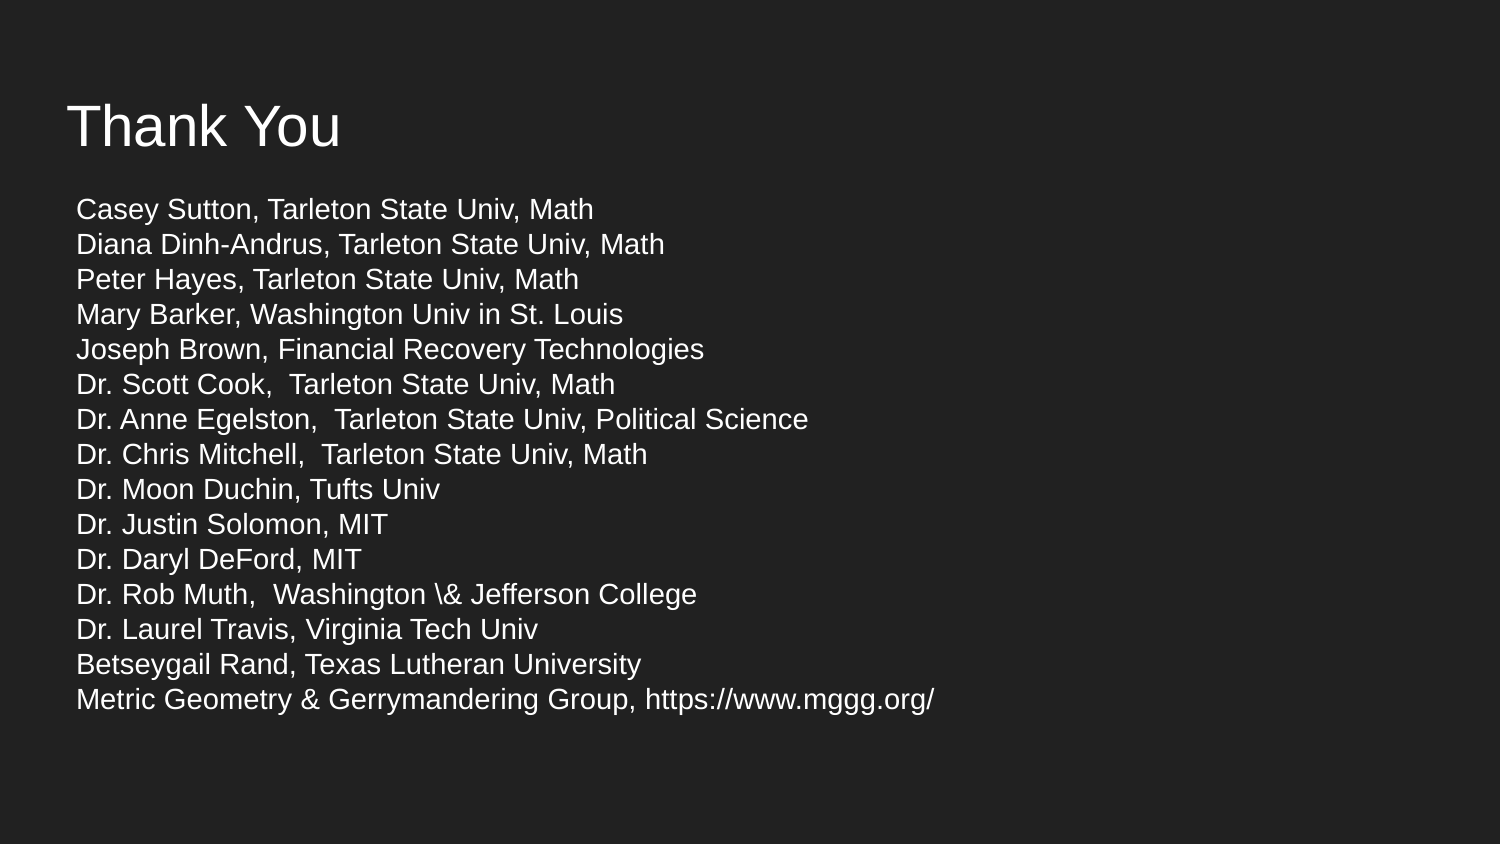

# Thank You
Casey Sutton, Tarleton State Univ, Math
Diana Dinh-Andrus, Tarleton State Univ, Math
Peter Hayes, Tarleton State Univ, Math
Mary Barker, Washington Univ in St. Louis
Joseph Brown, Financial Recovery Technologies
Dr. Scott Cook,  Tarleton State Univ, Math
Dr. Anne Egelston,  Tarleton State Univ, Political Science
Dr. Chris Mitchell,  Tarleton State Univ, Math
Dr. Moon Duchin, Tufts Univ
Dr. Justin Solomon, MIT
Dr. Daryl DeFord, MIT
Dr. Rob Muth,  Washington \& Jefferson College
Dr. Laurel Travis, Virginia Tech Univ
Betseygail Rand, Texas Lutheran University
Metric Geometry & Gerrymandering Group, https://www.mggg.org/